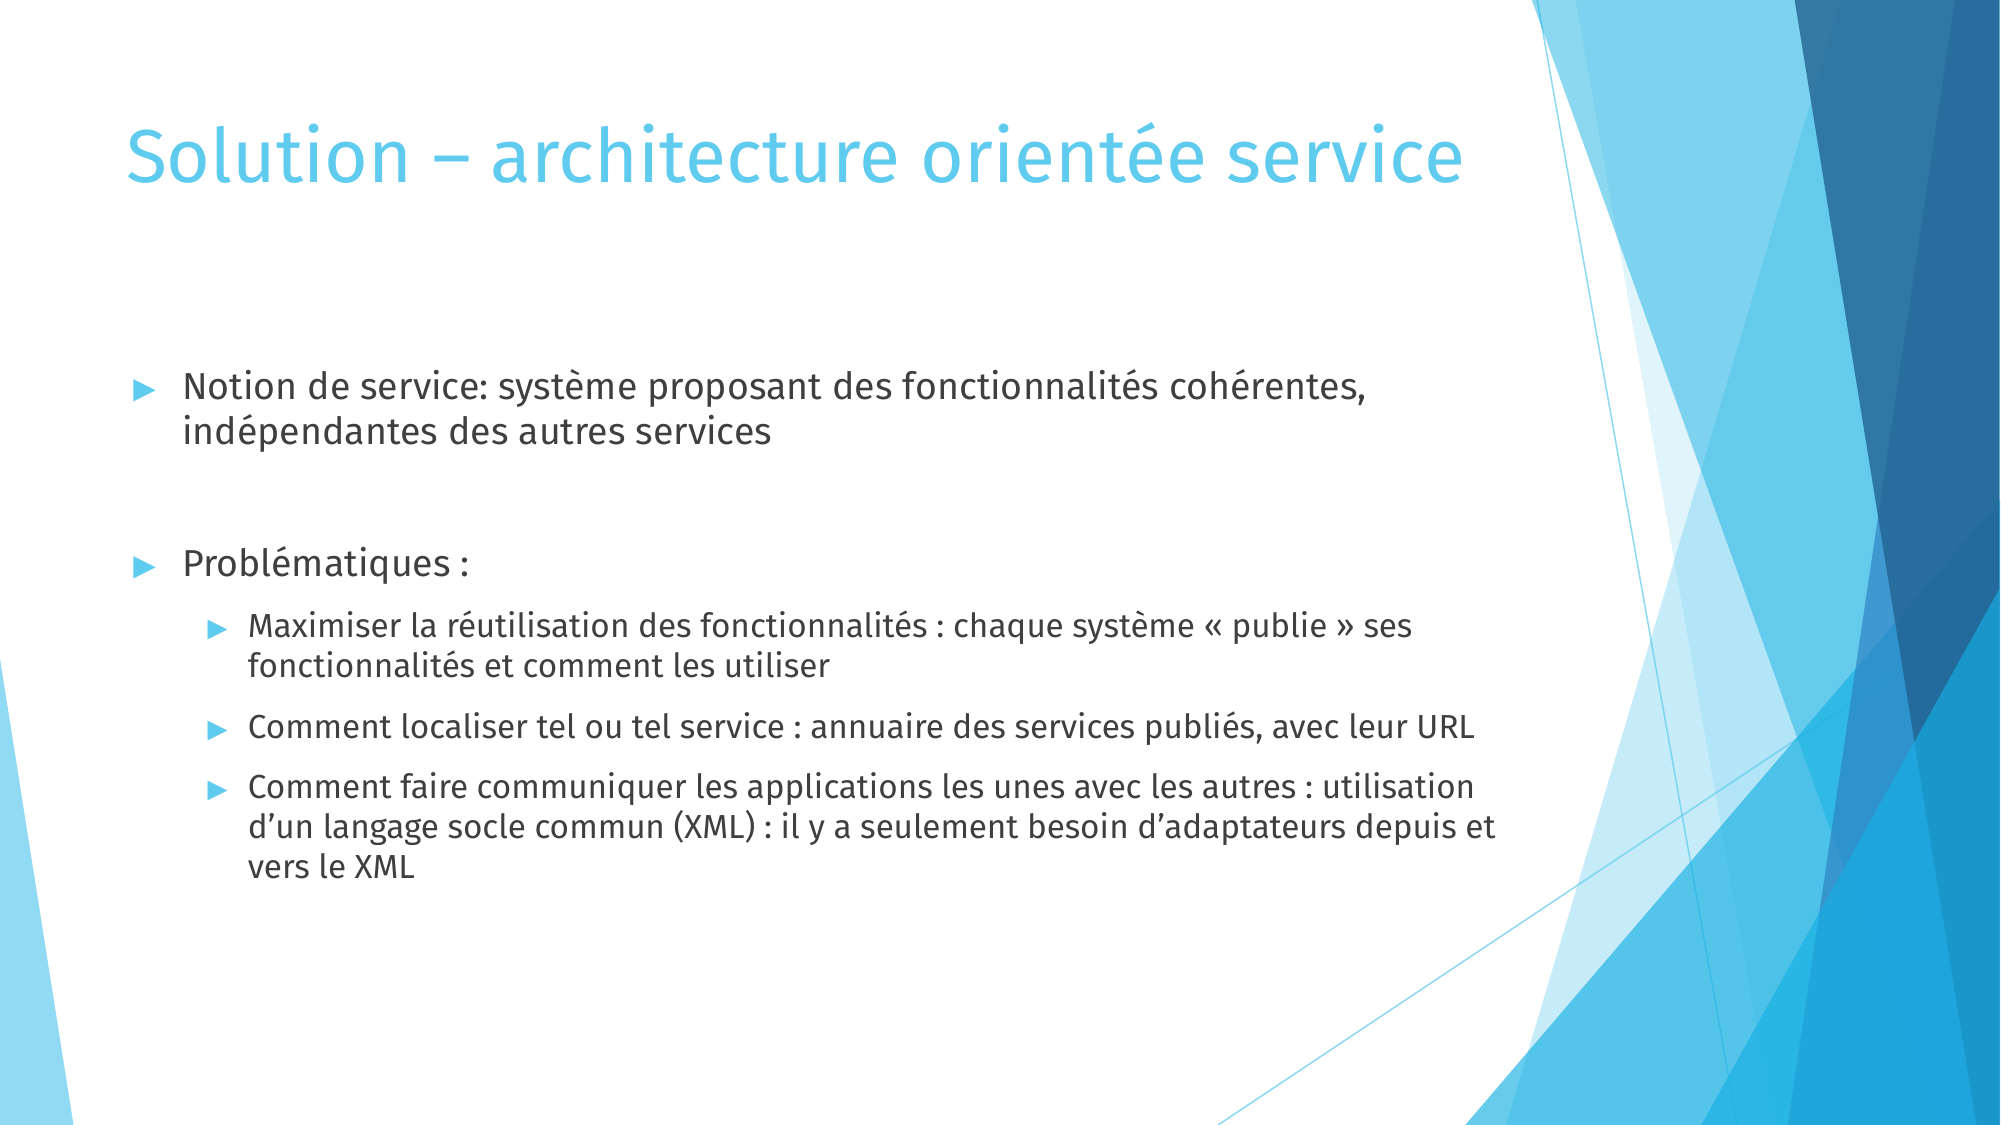

# Solution – architecture orientée service
Notion de service: système proposant des fonctionnalités cohérentes, indépendantes des autres services

Problématiques :
Maximiser la réutilisation des fonctionnalités : chaque système « publie » ses fonctionnalités et comment les utiliser
Comment localiser tel ou tel service : annuaire des services publiés, avec leur URL
Comment faire communiquer les applications les unes avec les autres : utilisation d’un langage socle commun (XML) : il y a seulement besoin d’adaptateurs depuis et vers le XML